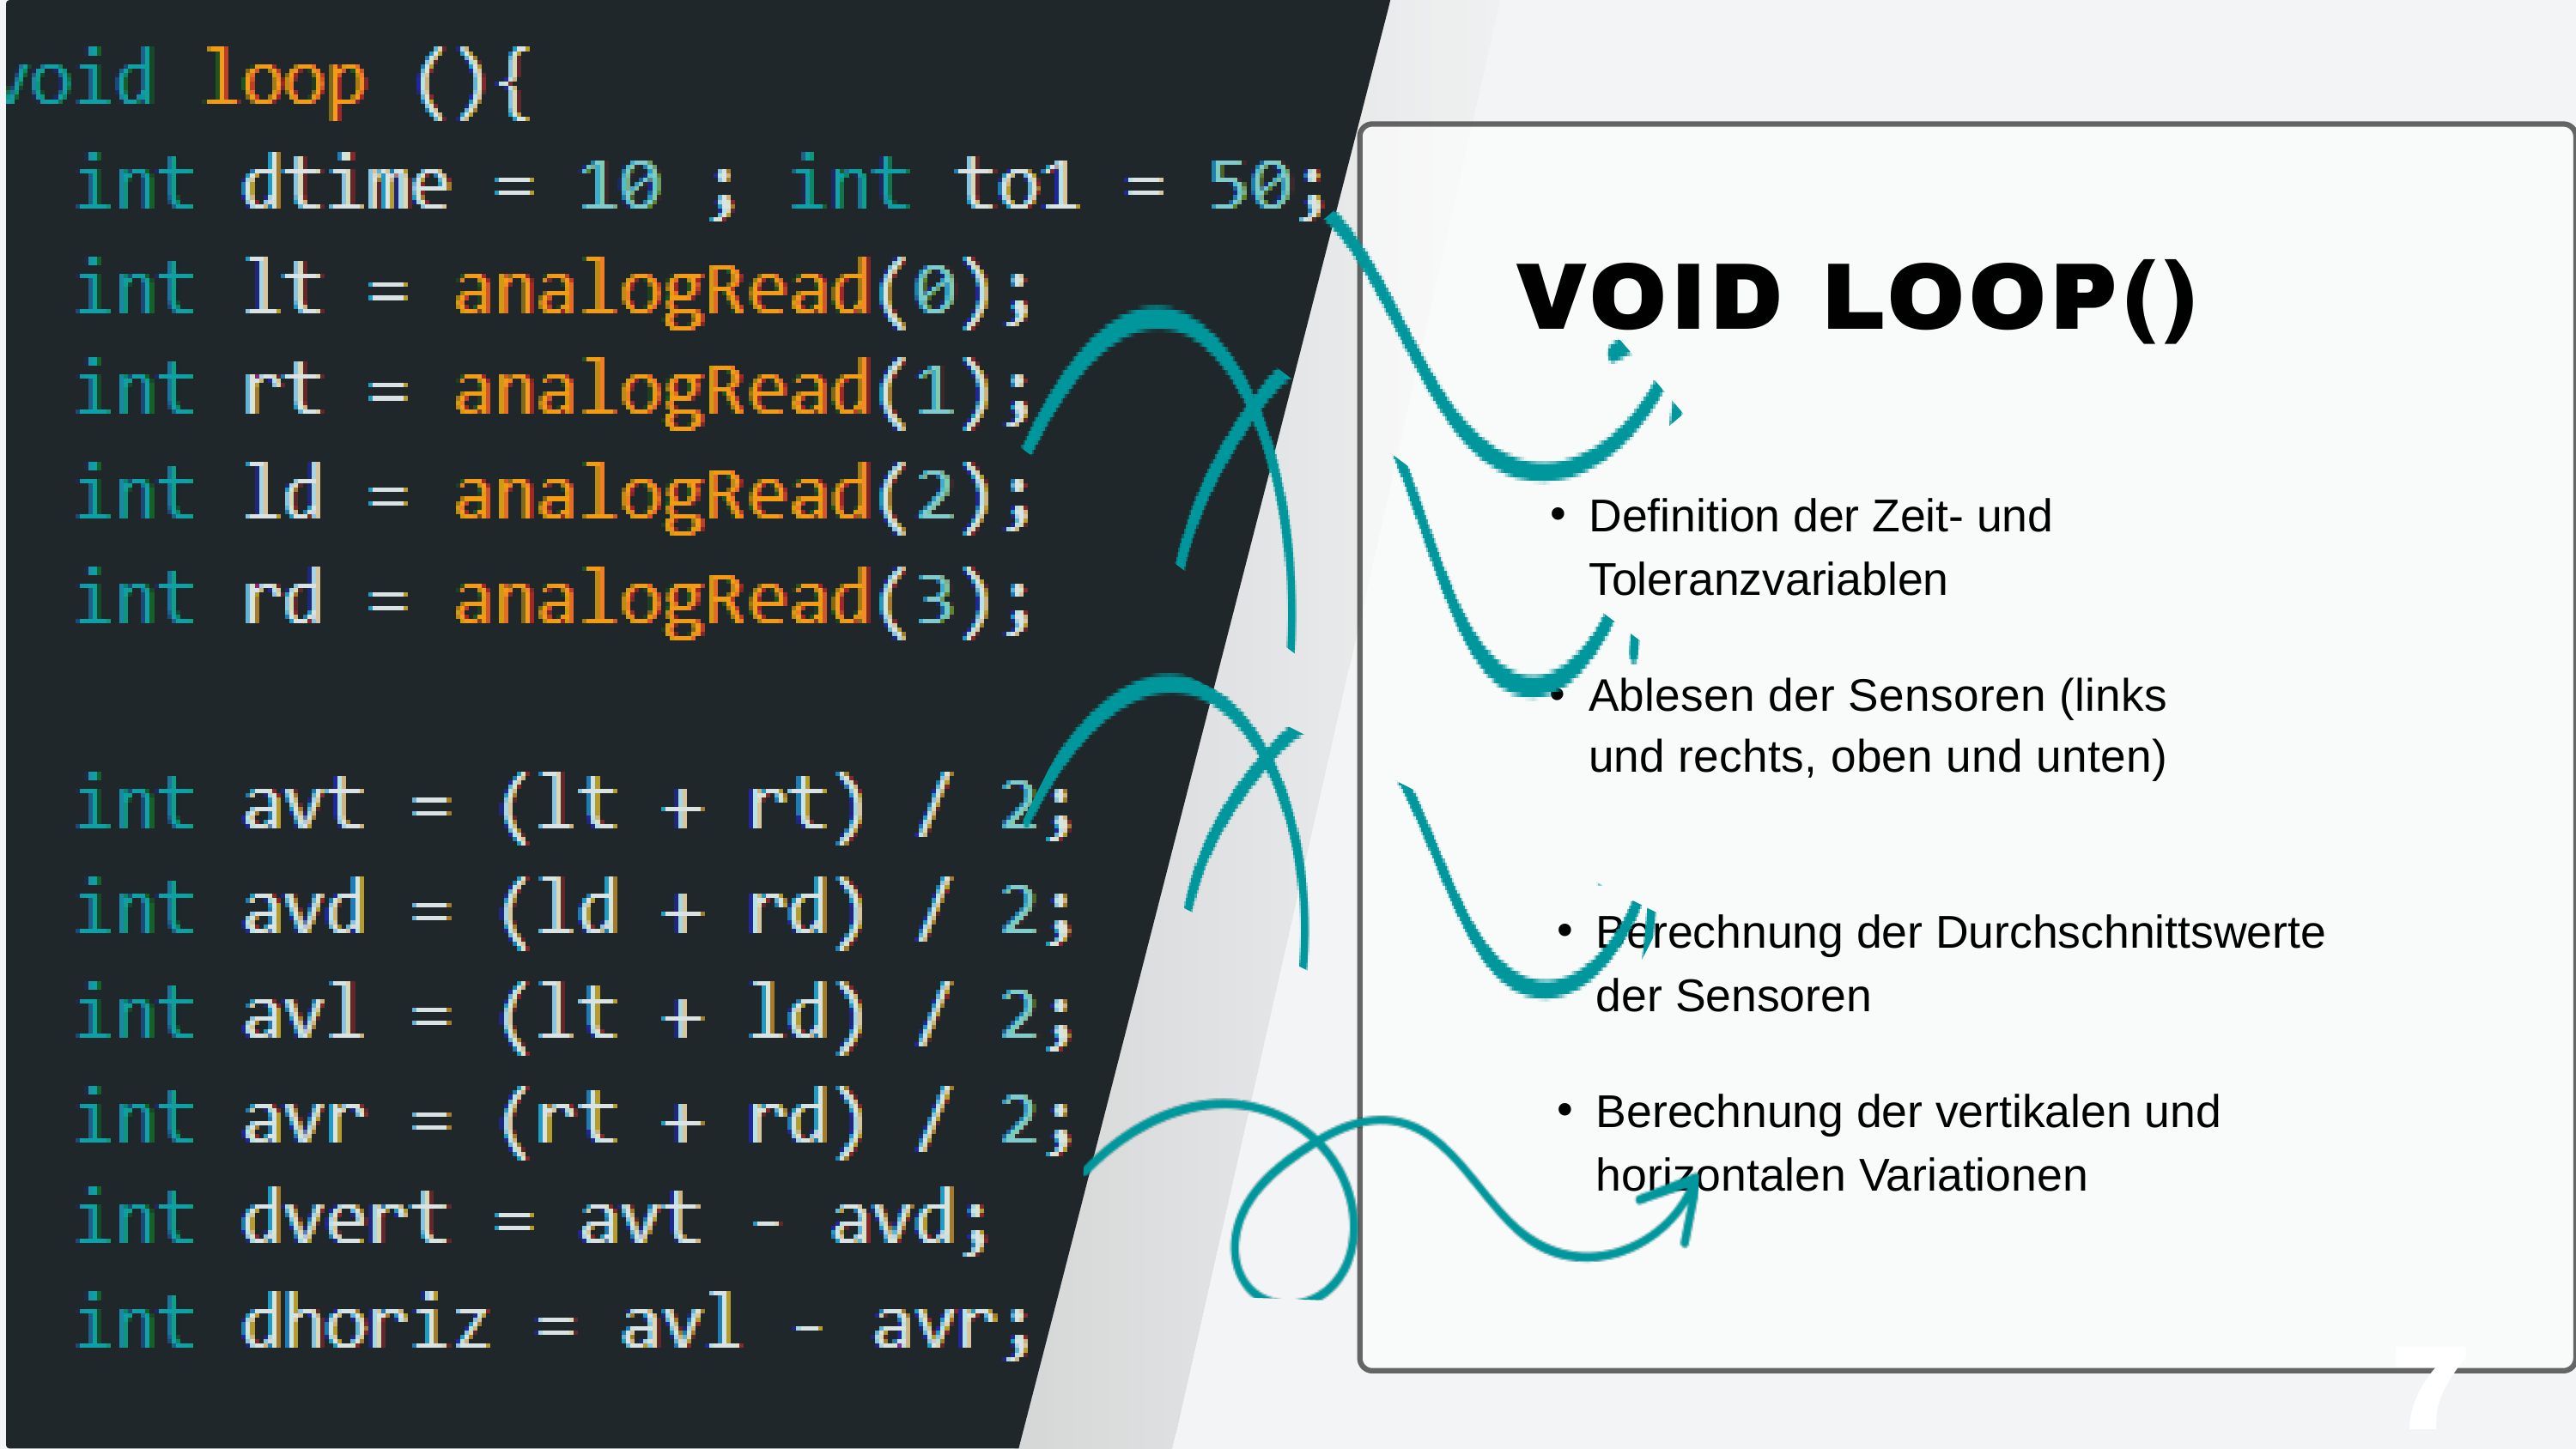

VOID LOOP()

Definition der Zeit- und Toleranzvariablen
Ablesen der Sensoren (links und rechts, oben und unten)

Berechnung der Durchschnittswerte der Sensoren
Berechnung der vertikalen und horizontalen Variationen

7